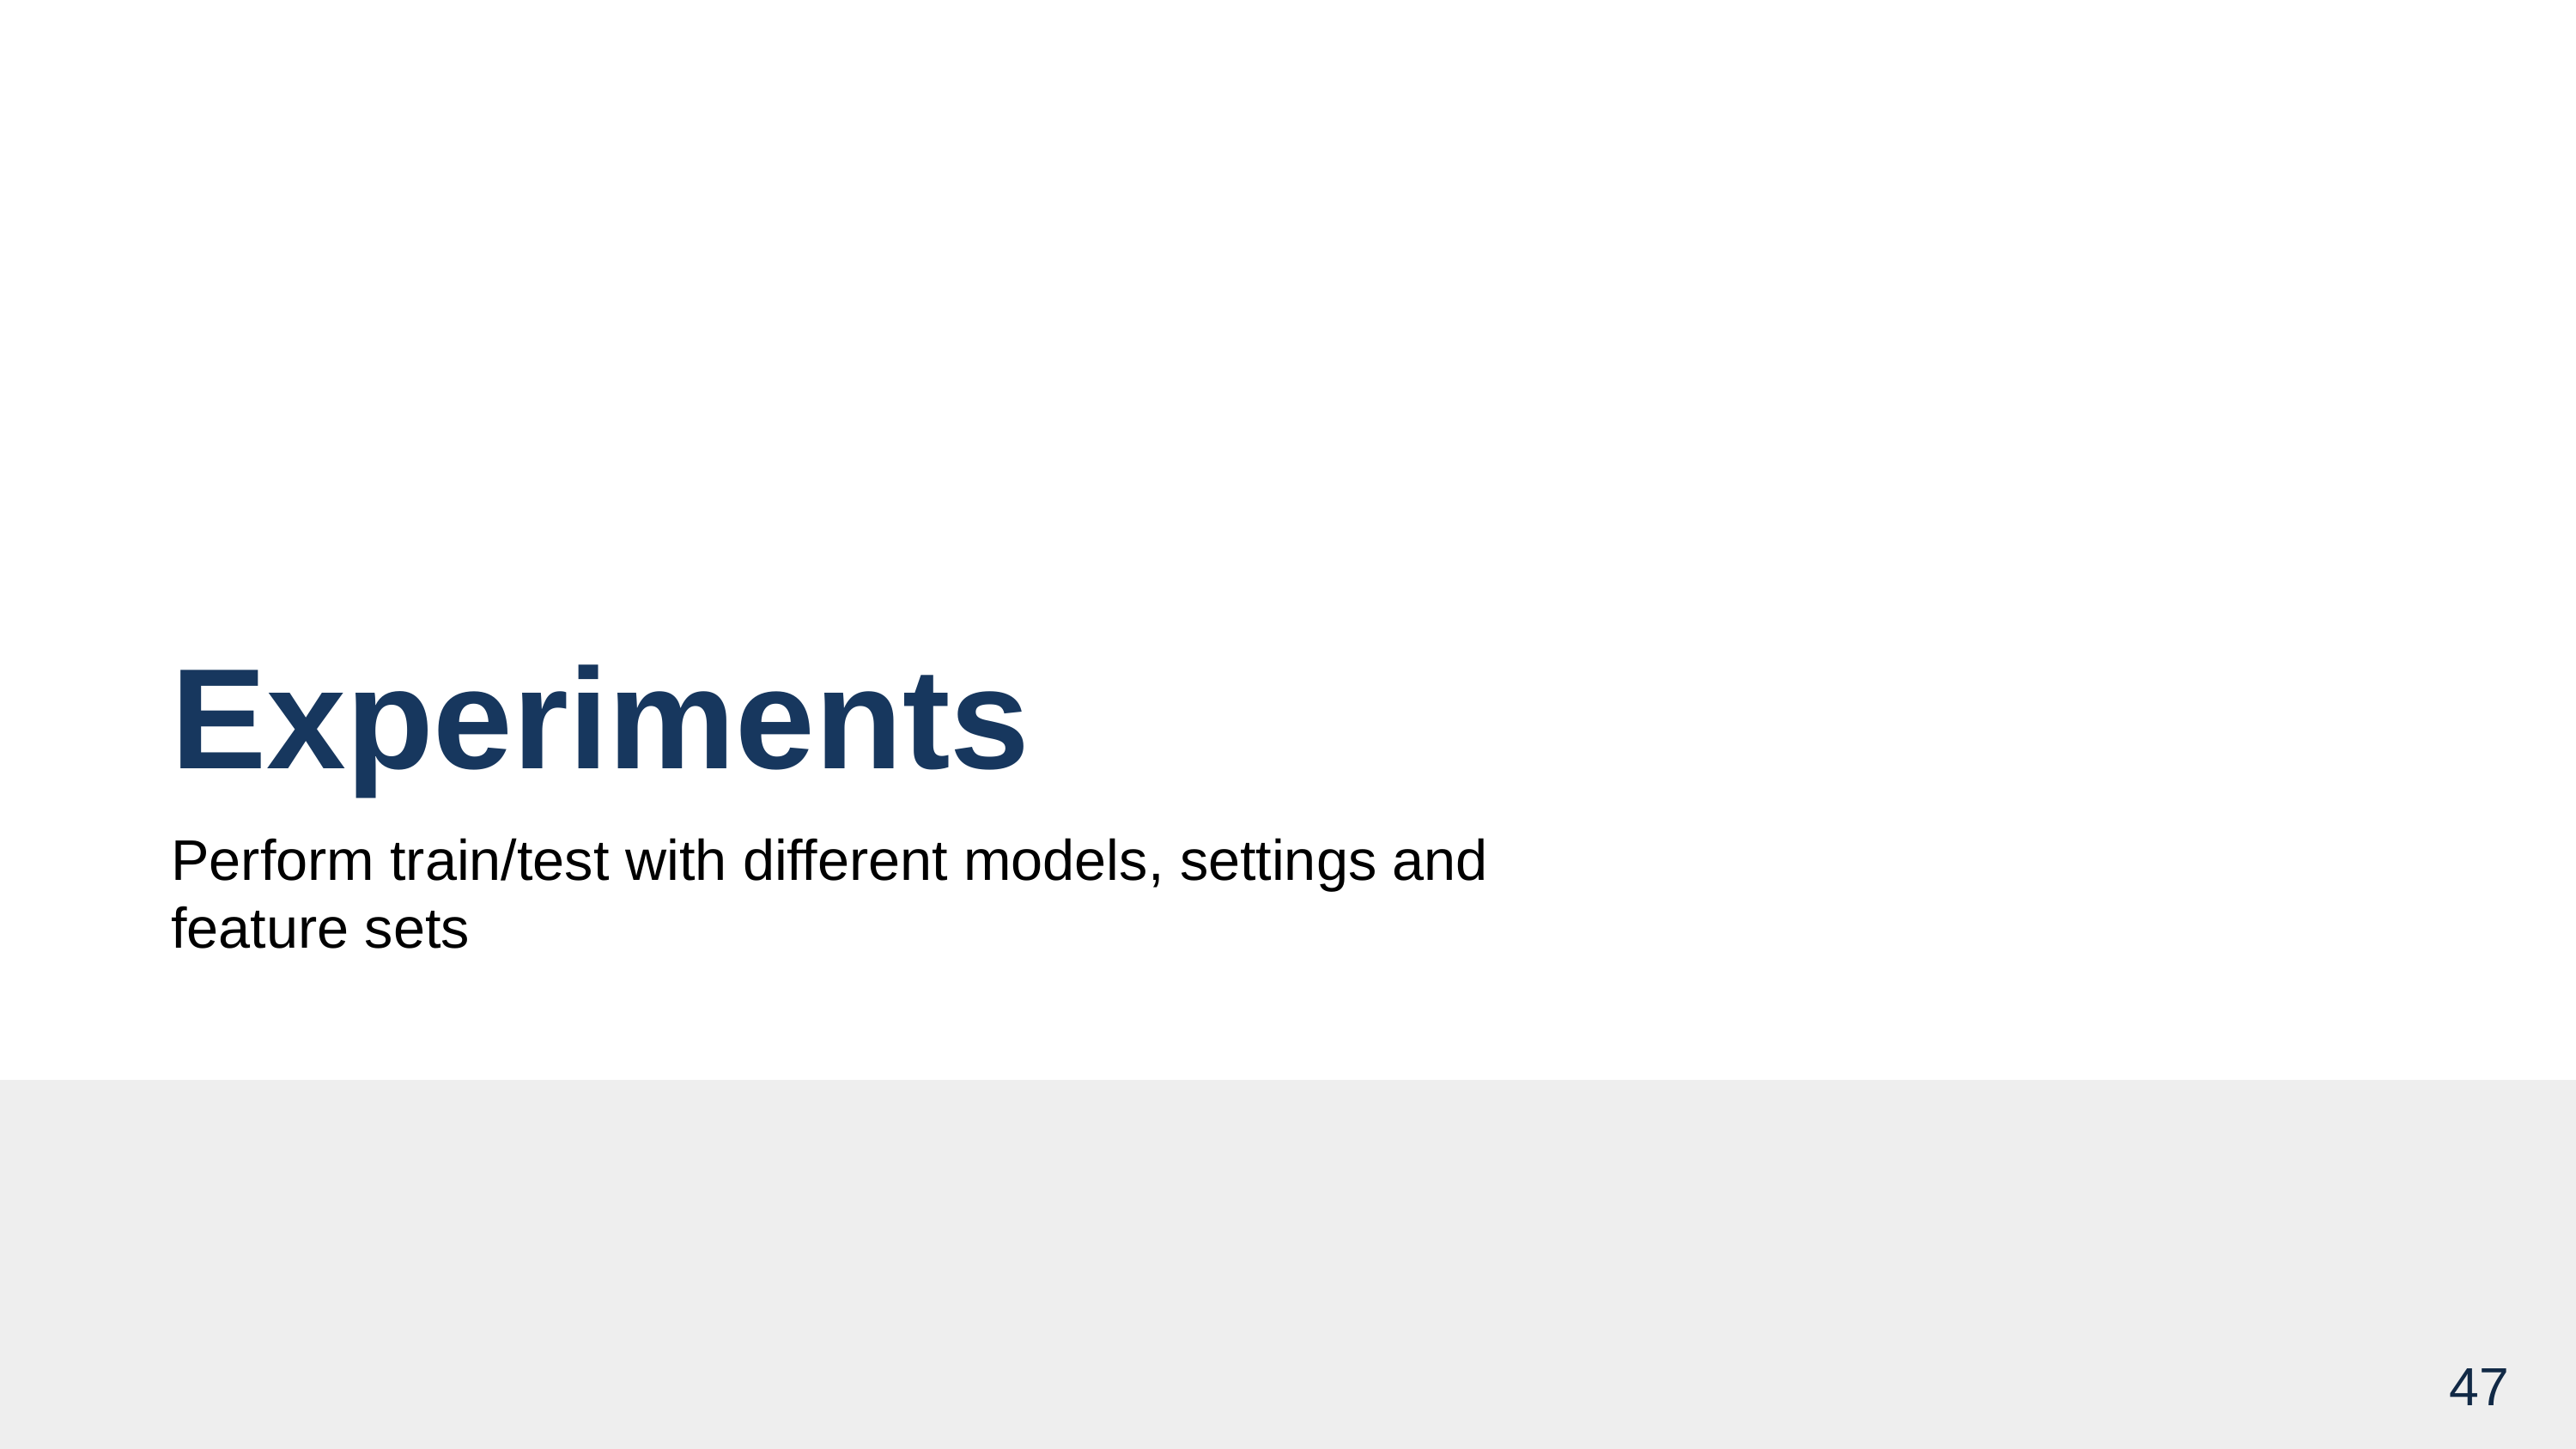

Experiments
Perform train/test with different models, settings and feature sets
47